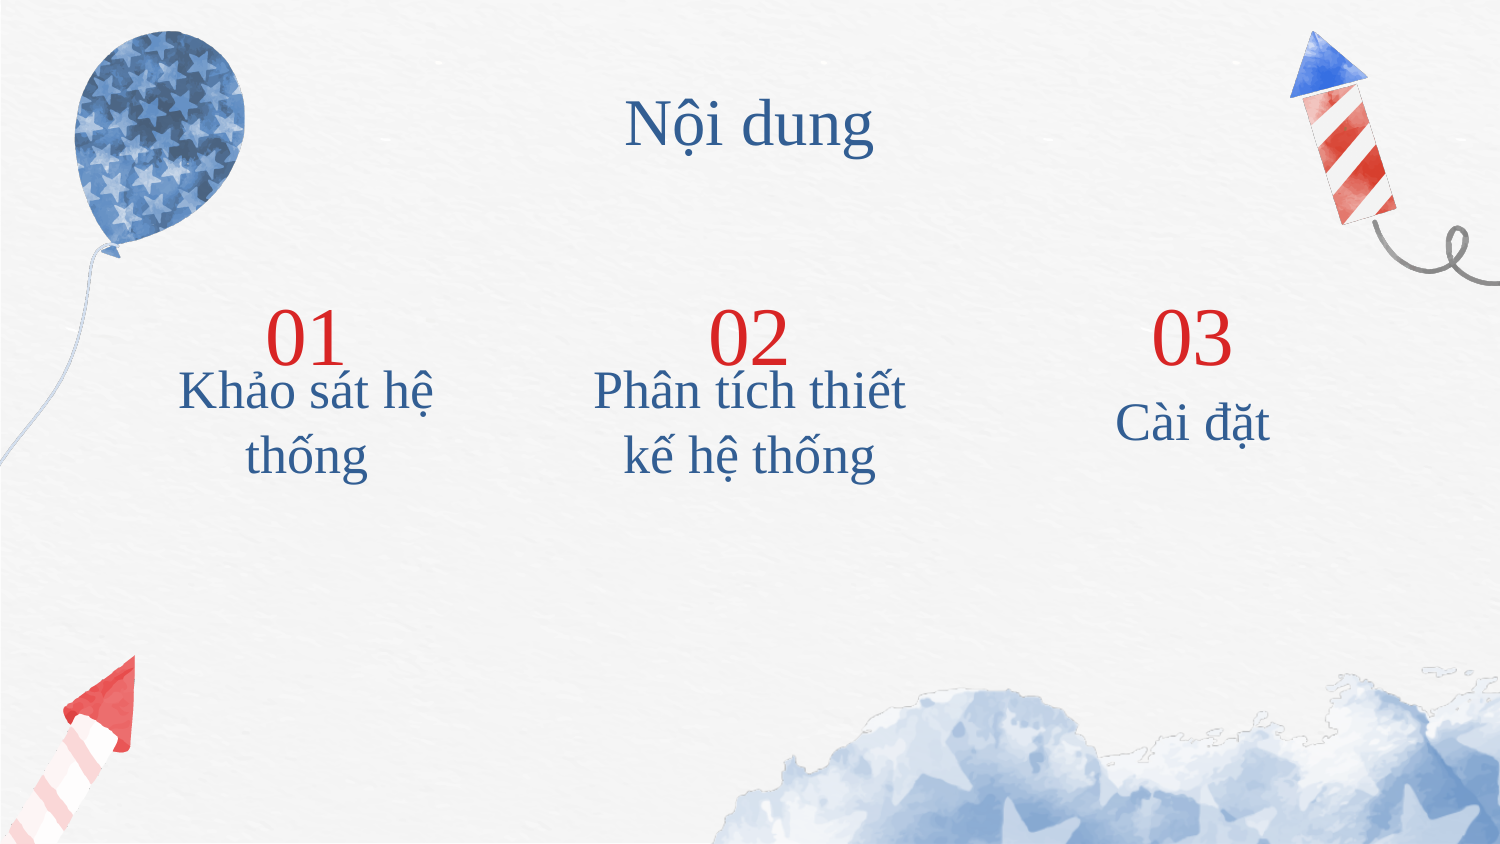

Nội dung
# 01
02
03
Khảo sát hệ thống
Phân tích thiết kế hệ thống
Cài đặt